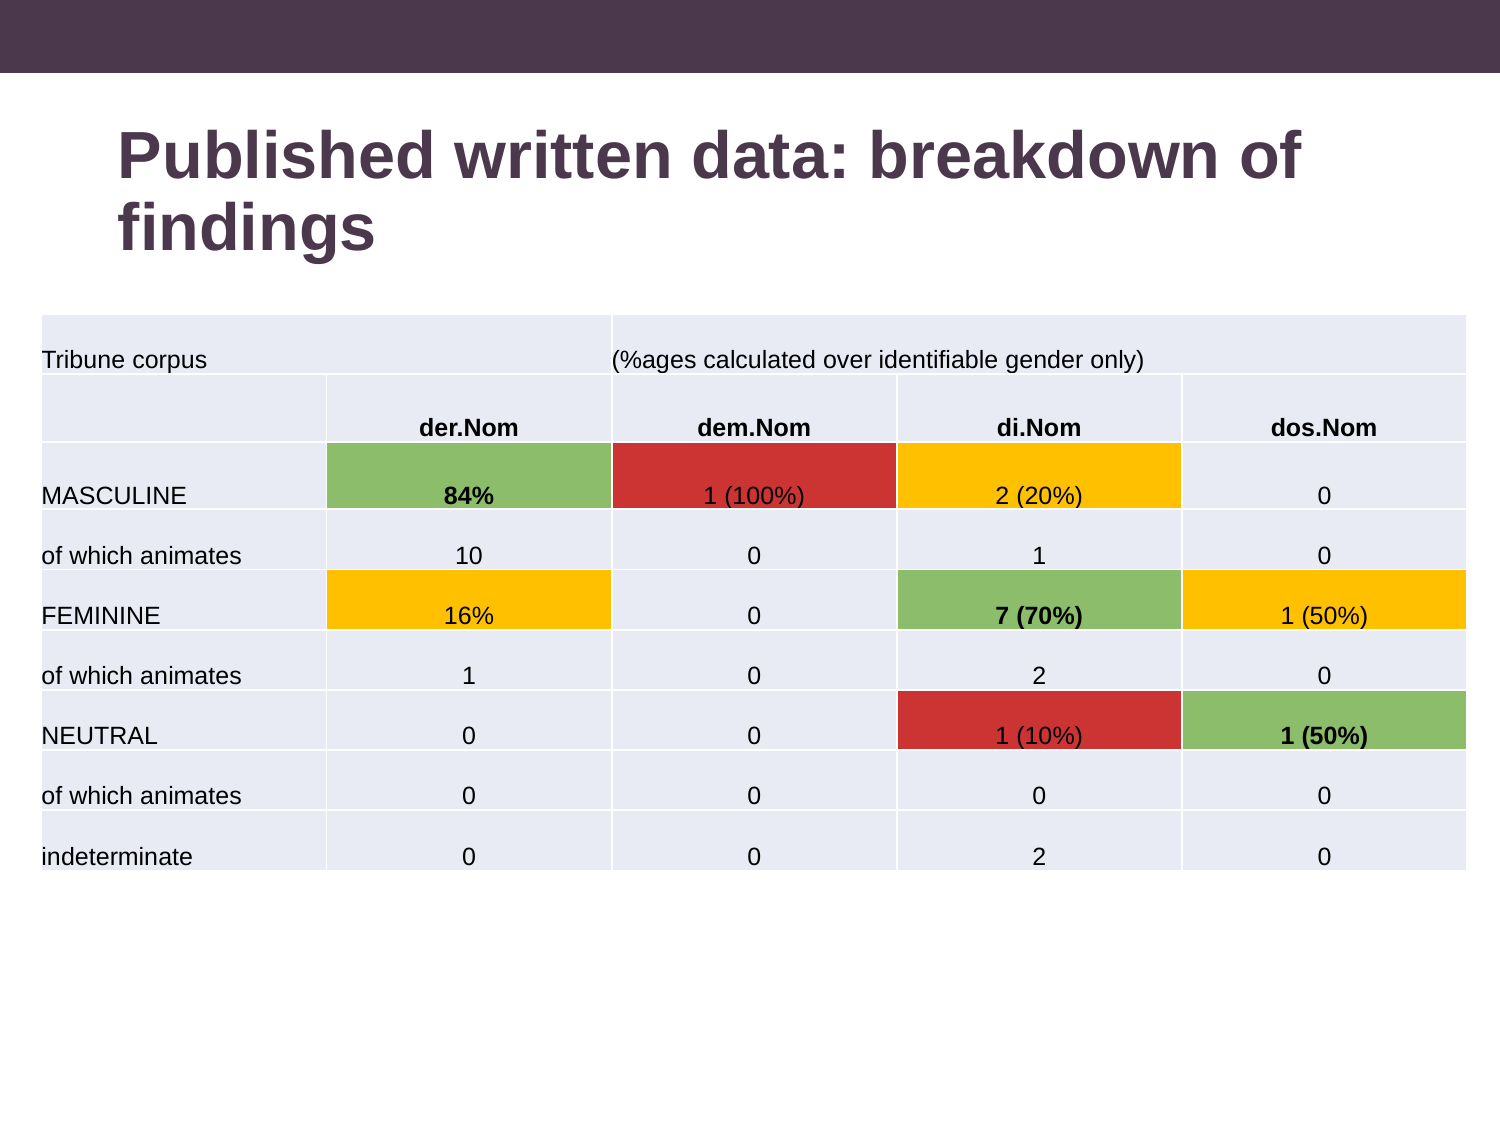

# Published written data: breakdown of findings
| Tribune corpus |  | (%ages calculated over identifiable gender only) |  |  |
| --- | --- | --- | --- | --- |
|  | der.Nom | dem.Nom | di.Nom | dos.Nom |
| MASCULINE | 84% | 1 (100%) | 2 (20%) | 0 |
| of which animates | 10 | 0 | 1 | 0 |
| FEMININE | 16% | 0 | 7 (70%) | 1 (50%) |
| of which animates | 1 | 0 | 2 | 0 |
| NEUTRAL | 0 | 0 | 1 (10%) | 1 (50%) |
| of which animates | 0 | 0 | 0 | 0 |
| indeterminate | 0 | 0 | 2 | 0 |